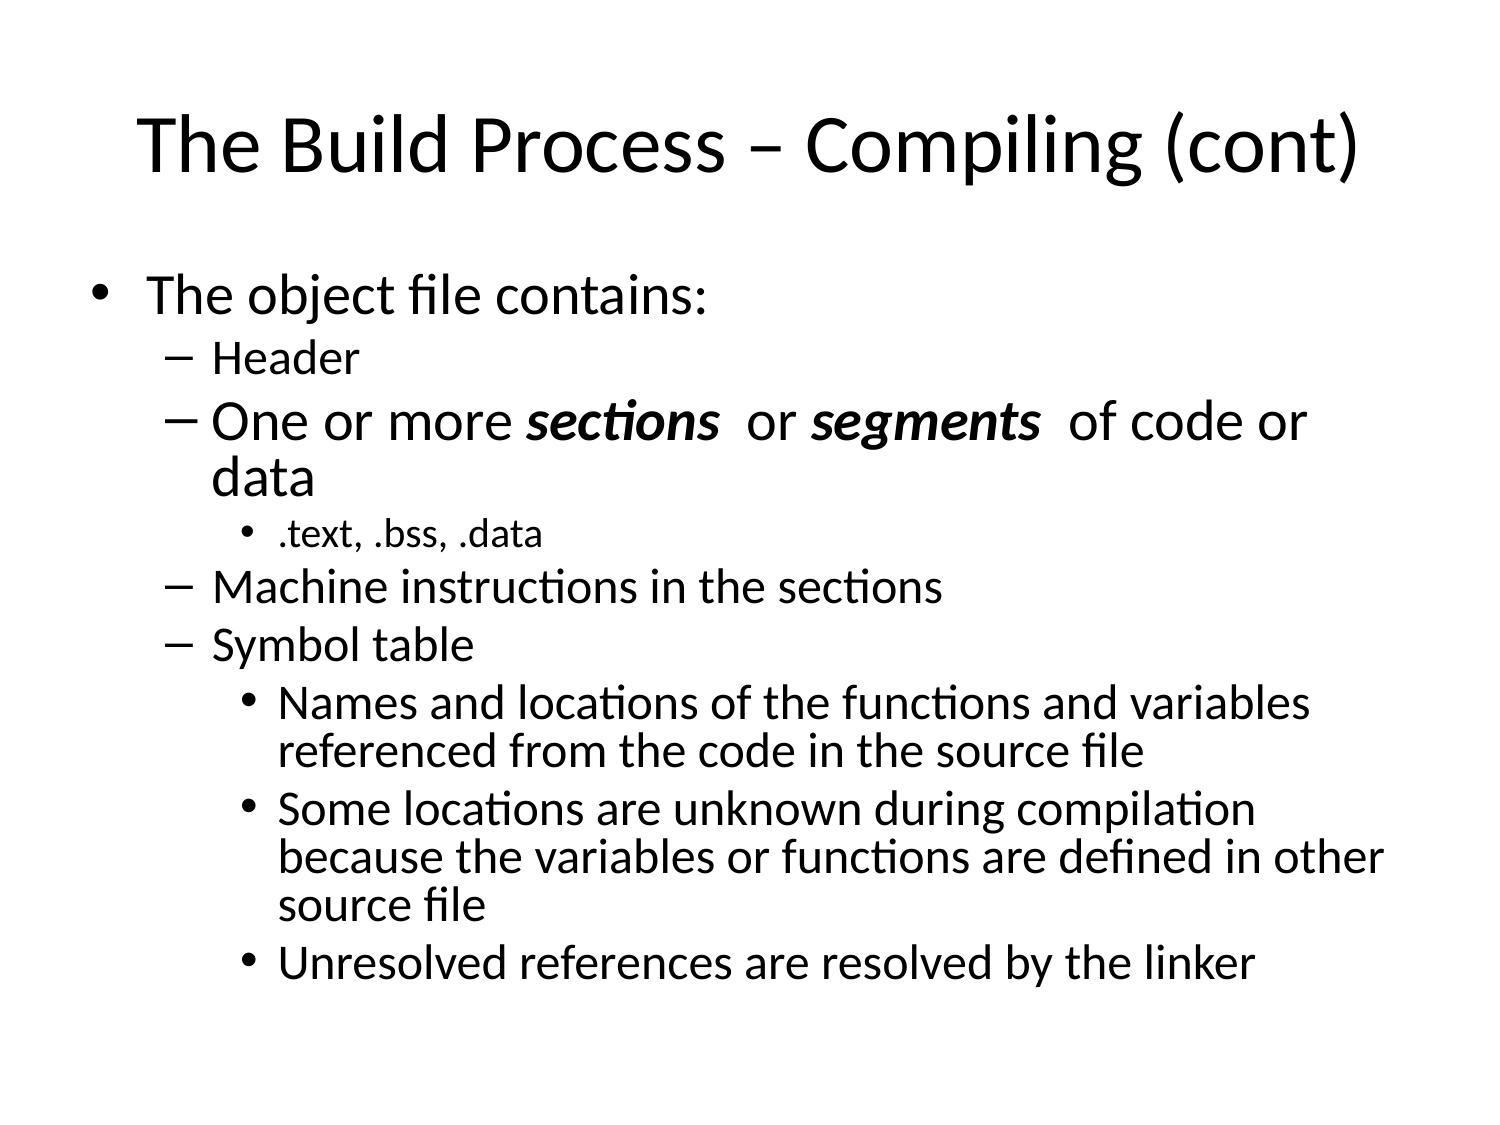

The Build Process – Compiling (cont)
The object file contains:
Header
One or more sections  or segments  of code or data
.text, .bss, .data
Machine instructions in the sections
Symbol table
Names and locations of the functions and variables referenced from the code in the source file
Some locations are unknown during compilation because the variables or functions are defined in other source file
Unresolved references are resolved by the linker